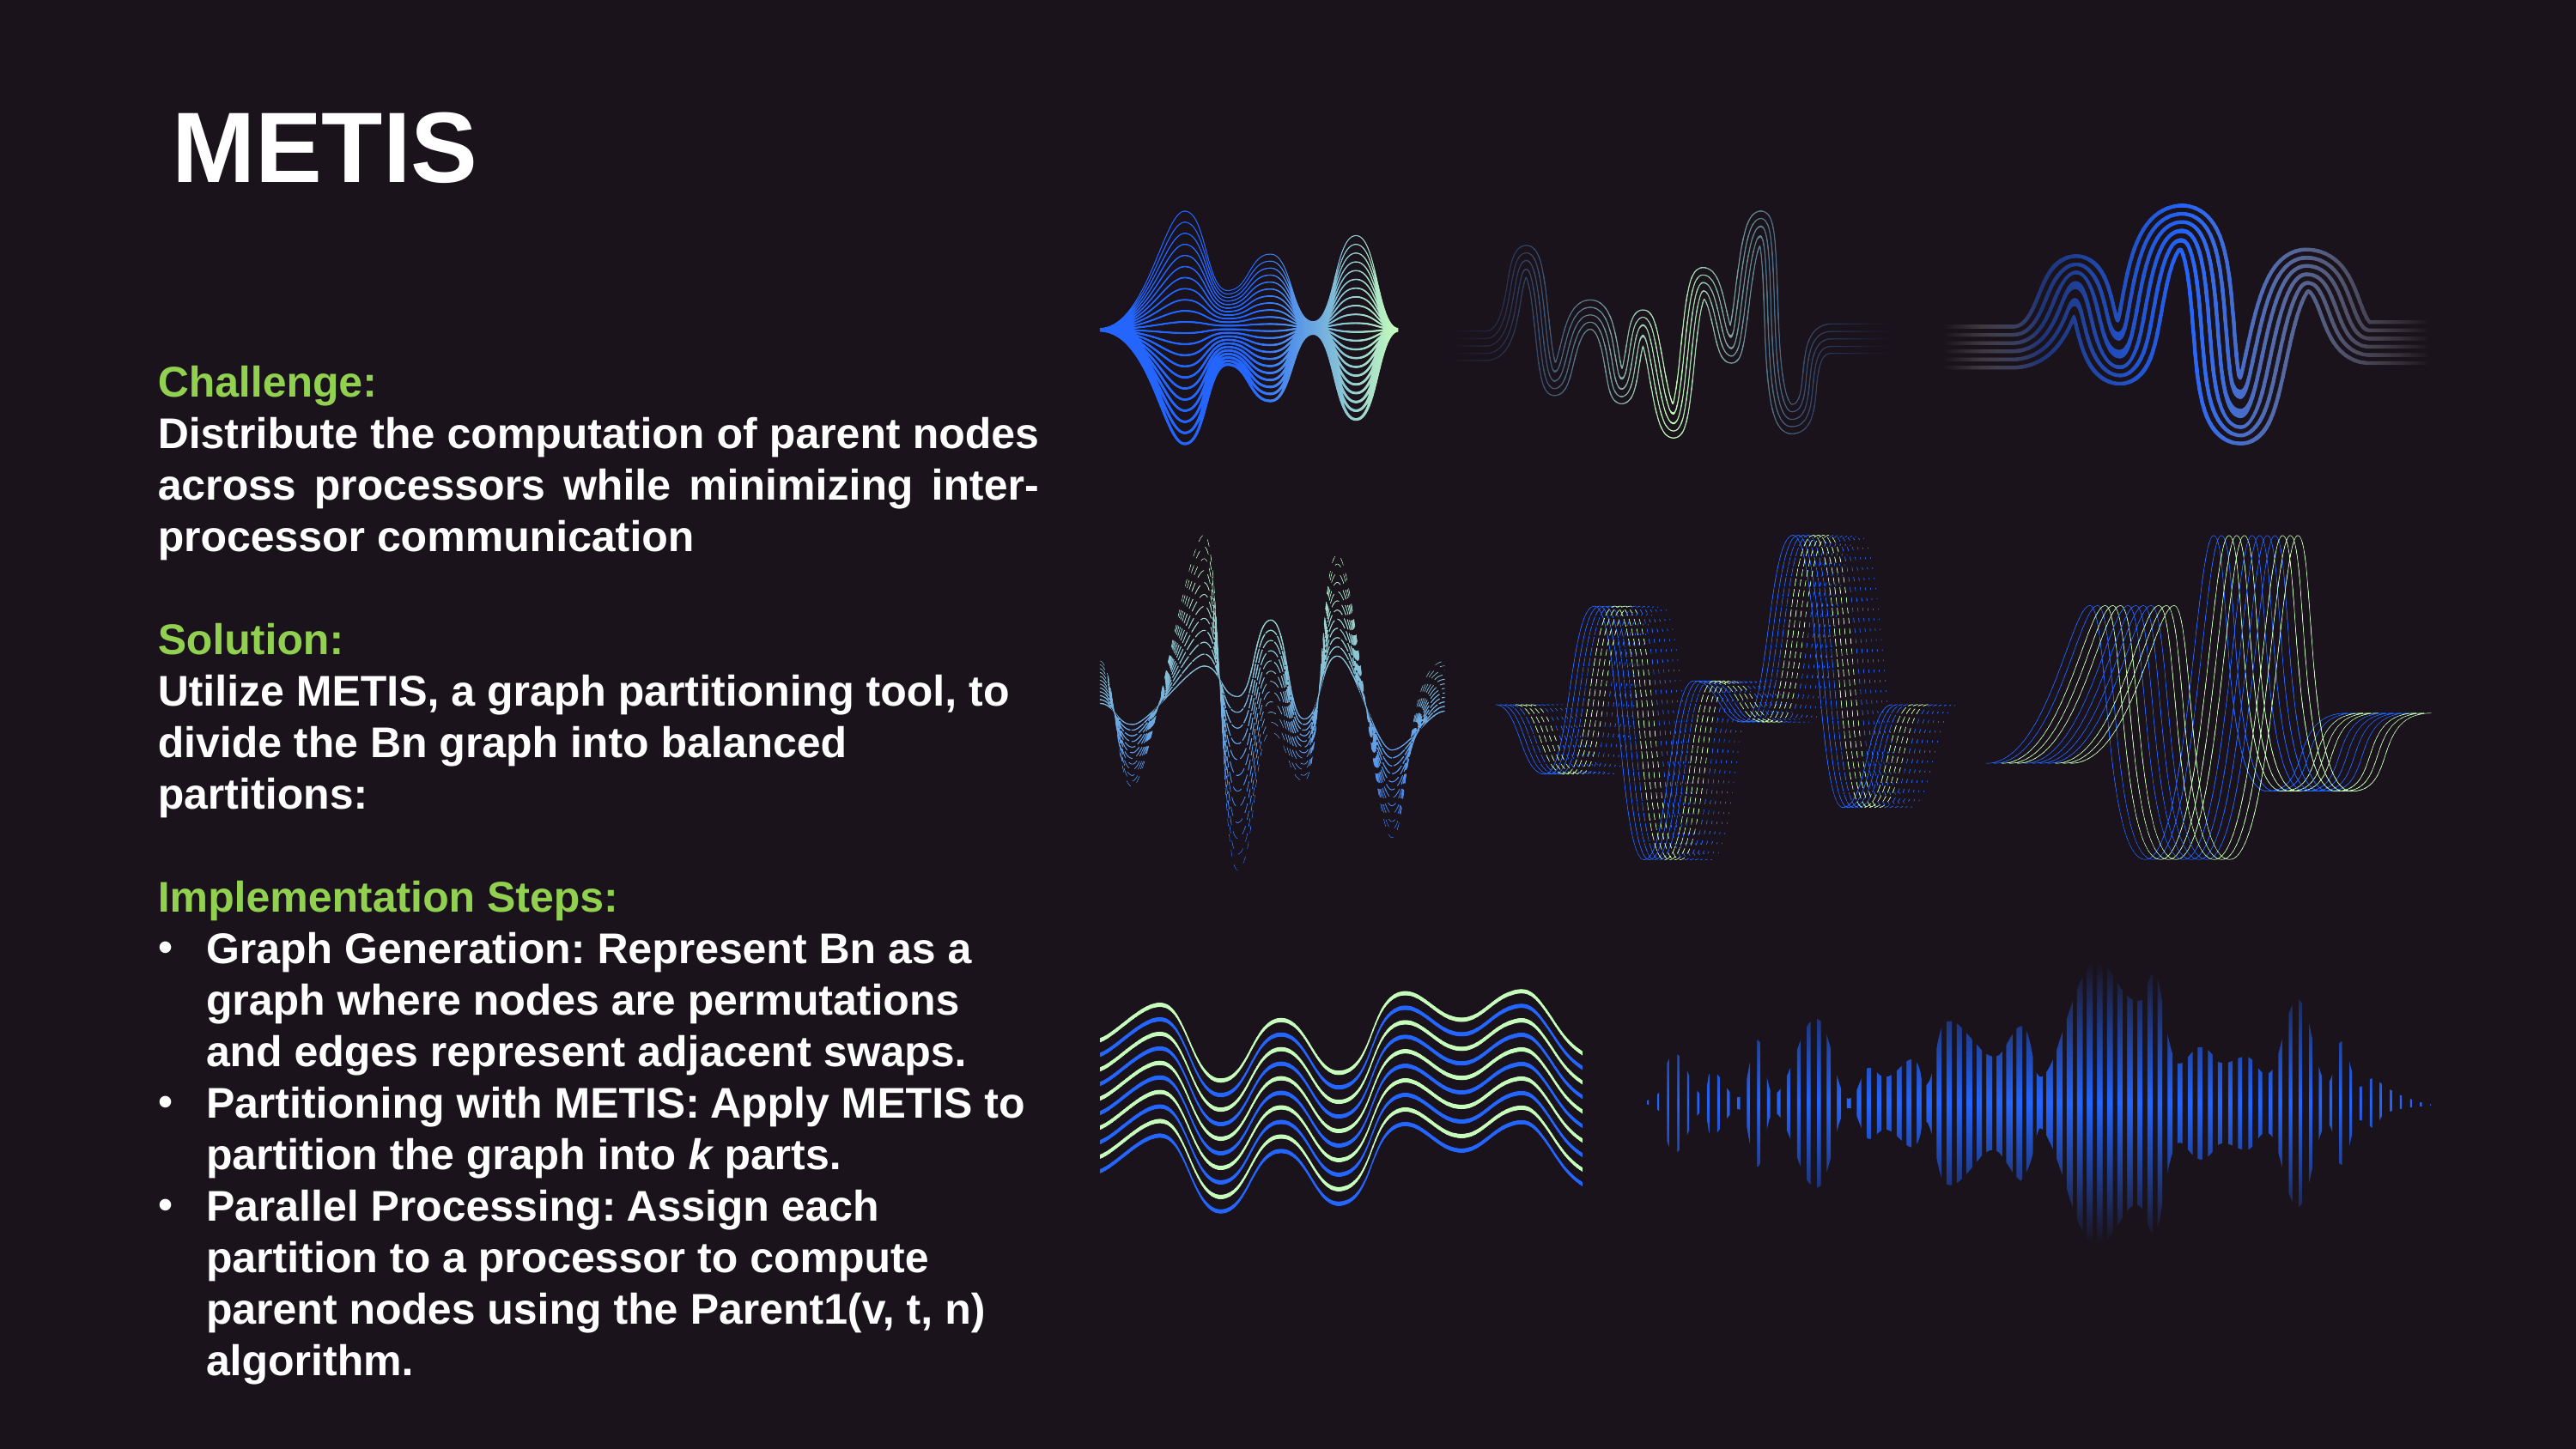

METIS

Challenge:
Distribute the computation of parent nodes across processors while minimizing inter-processor communication

Solution:
Utilize METIS, a graph partitioning tool, to divide the Bn graph into balanced partitions:

Implementation Steps:
Graph Generation: Represent Bn as a graph where nodes are permutations and edges represent adjacent swaps.
Partitioning with METIS: Apply METIS to partition the graph into k parts.
Parallel Processing: Assign each partition to a processor to compute parent nodes using the Parent1(v, t, n) algorithm.